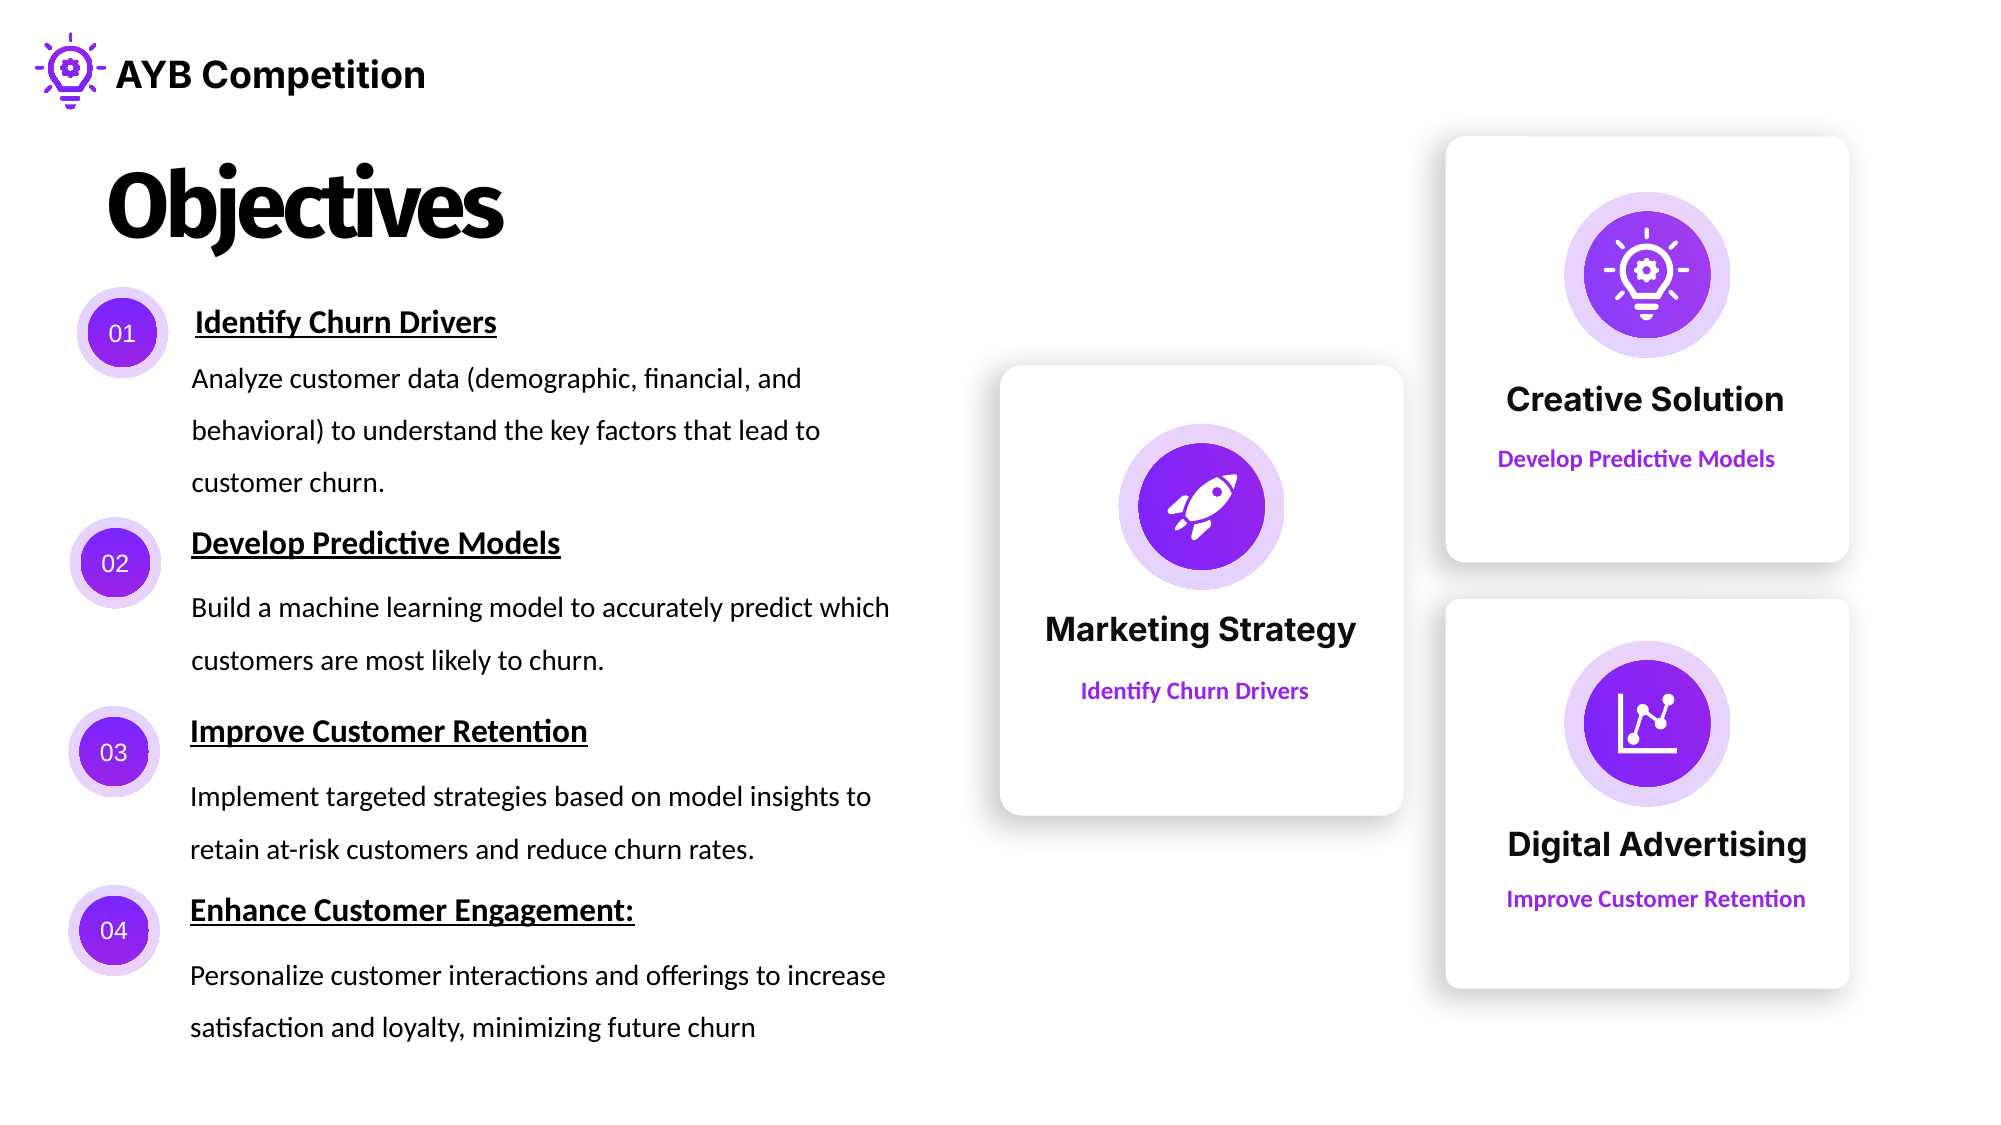

AYB Competition
Objectives

Identify Churn Drivers

01
Analyze customer data (demographic, financial, and behavioral) to understand the key factors that lead to customer churn.
Creative Solution

Develop Predictive Models
Develop Predictive Models

02
Build a machine learning model to accurately predict which customers are most likely to churn.
Marketing Strategy

Identify Churn Drivers
Improve Customer Retention

03
Implement targeted strategies based on model insights to retain at-risk customers and reduce churn rates.
Digital Advertising
Improve Customer Retention
Enhance Customer Engagement:

04
Personalize customer interactions and offerings to increase satisfaction and loyalty, minimizing future churn